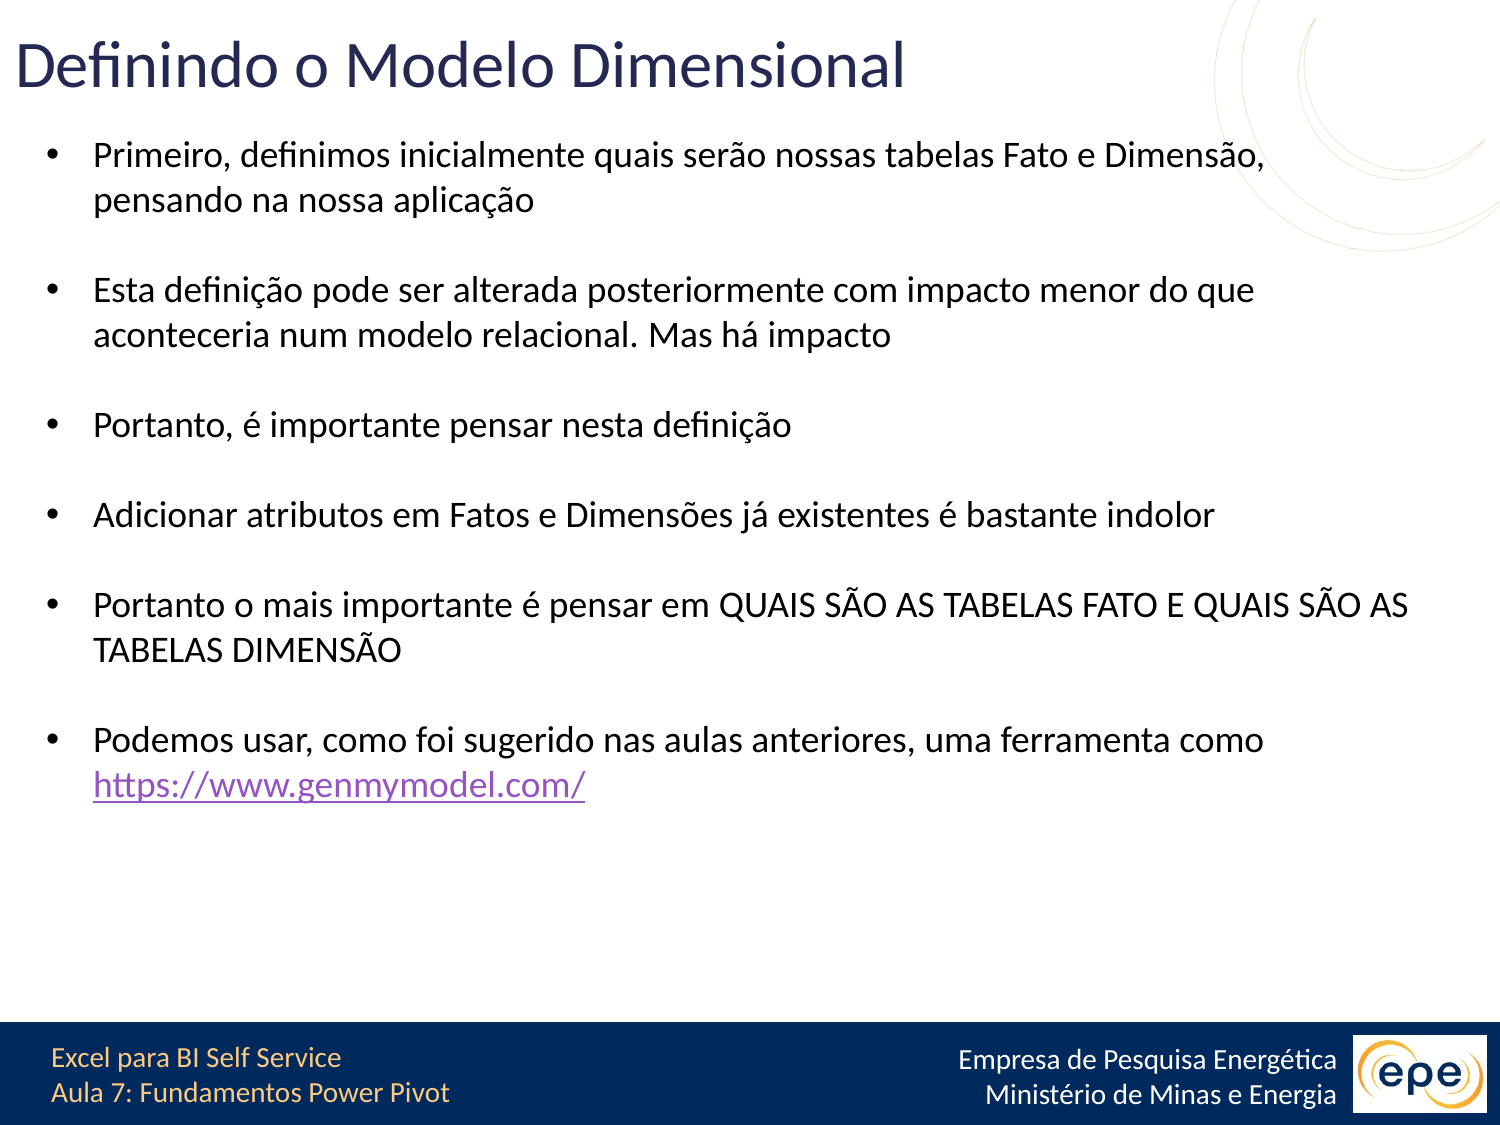

# Definindo o Modelo Dimensional
Primeiro, definimos inicialmente quais serão nossas tabelas Fato e Dimensão, pensando na nossa aplicação

Esta definição pode ser alterada posteriormente com impacto menor do que aconteceria num modelo relacional. Mas há impacto

Portanto, é importante pensar nesta definição

Adicionar atributos em Fatos e Dimensões já existentes é bastante indolor

Portanto o mais importante é pensar em QUAIS SÃO AS TABELAS FATO E QUAIS SÃO AS TABELAS DIMENSÃO

Podemos usar, como foi sugerido nas aulas anteriores, uma ferramenta como https://www.genmymodel.com/